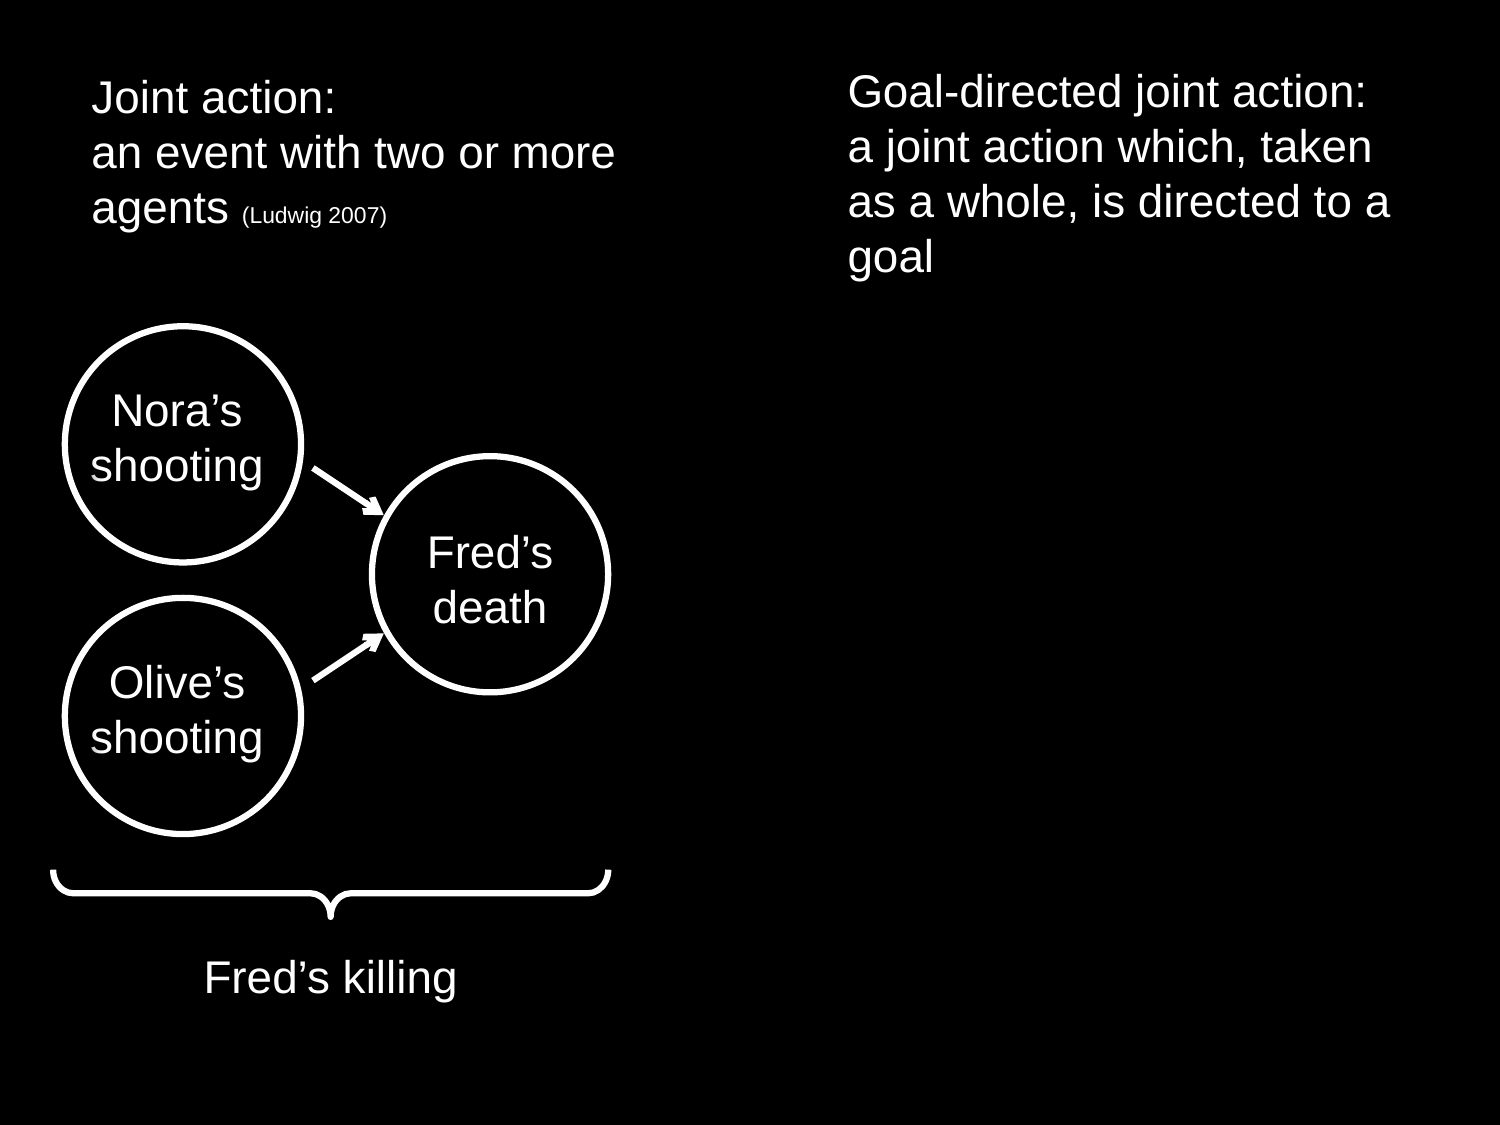

Goal-directed joint action:
a joint action which, taken as a whole, is directed to a goal
Joint action:
an event with two or more agents (Ludwig 2007)

Nora’s shooting

Fred’s death

Olive’s shooting
Fred’s killing